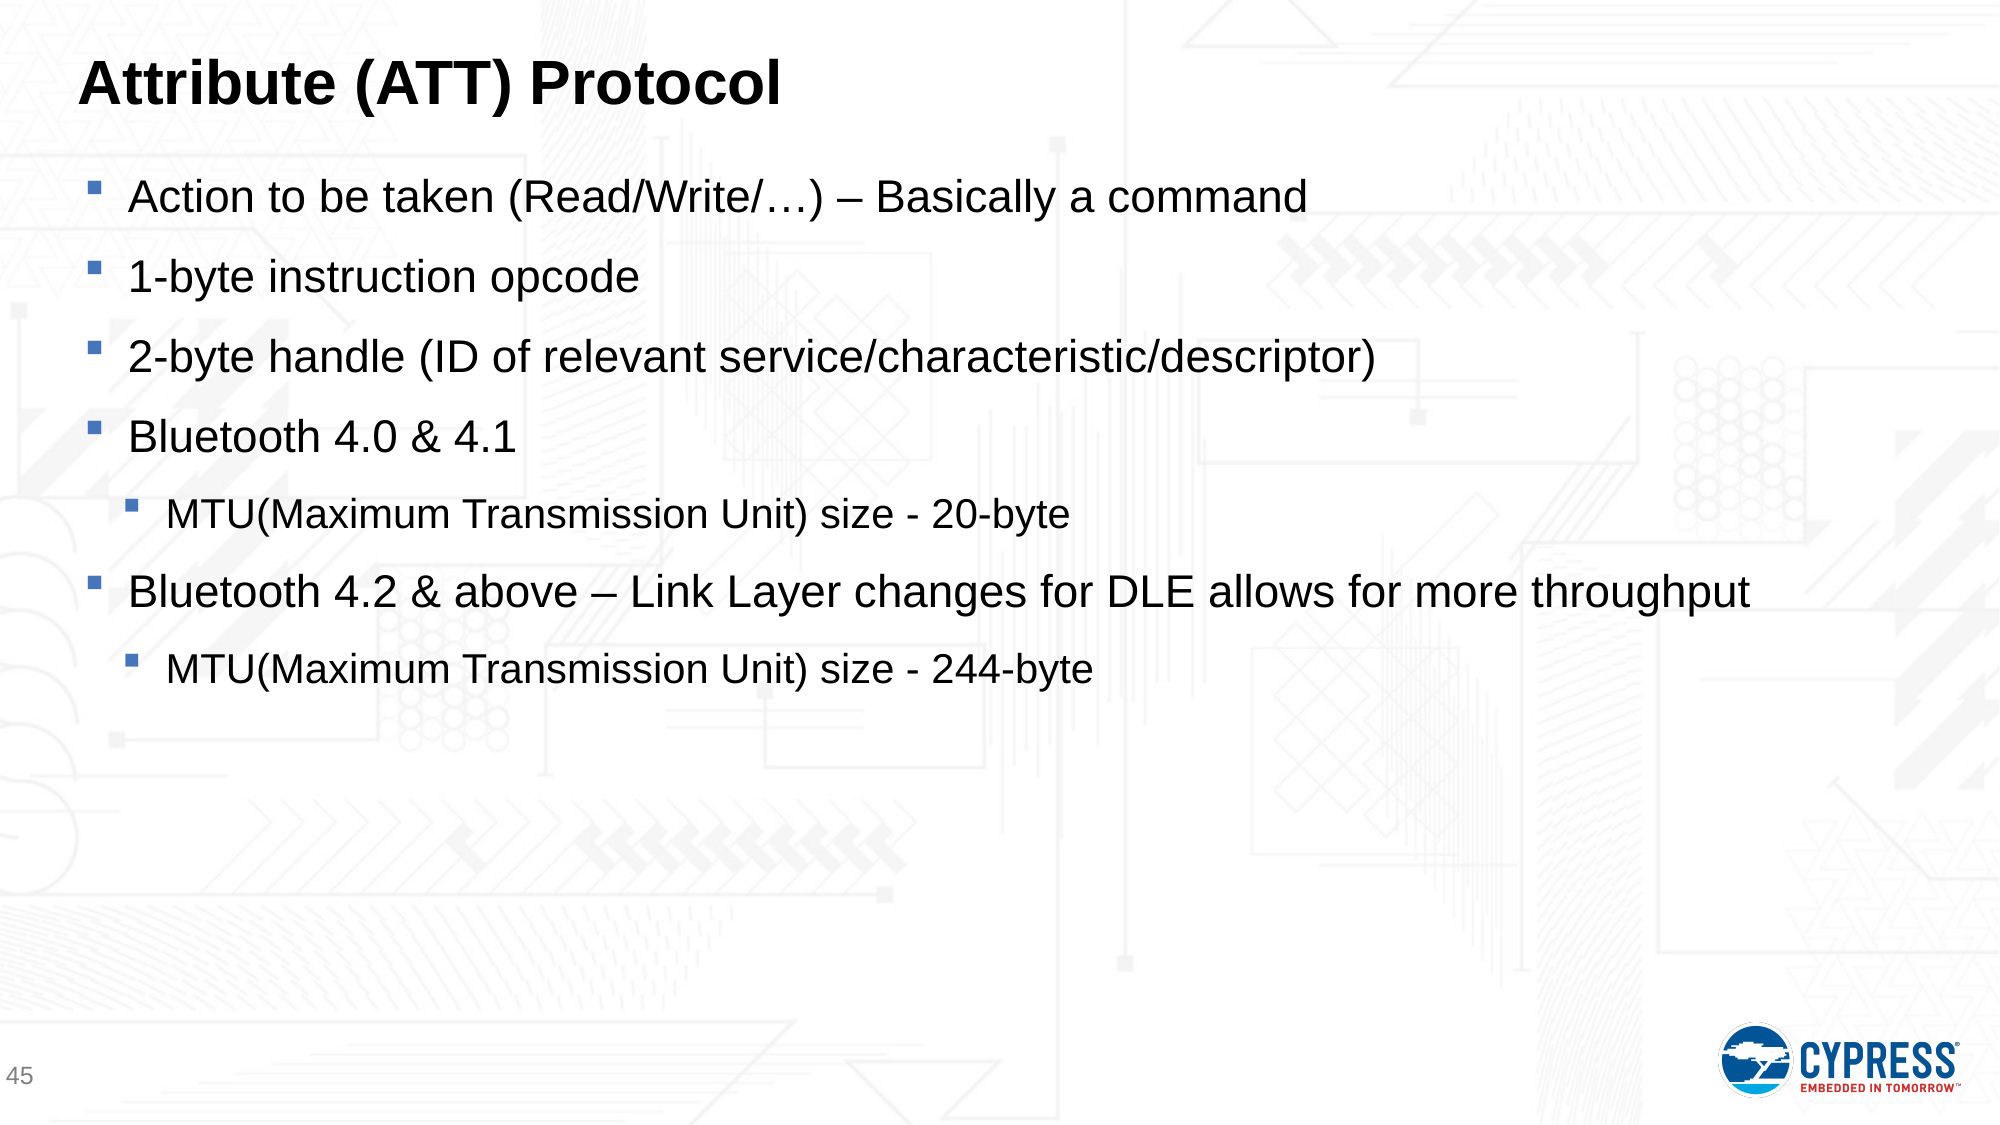

# Attribute (ATT) Protocol
Action to be taken (Read/Write/…) – Basically a command
1-byte instruction opcode
2-byte handle (ID of relevant service/characteristic/descriptor)
Bluetooth 4.0 & 4.1
MTU(Maximum Transmission Unit) size - 20-byte
Bluetooth 4.2 & above – Link Layer changes for DLE allows for more throughput
MTU(Maximum Transmission Unit) size - 244-byte